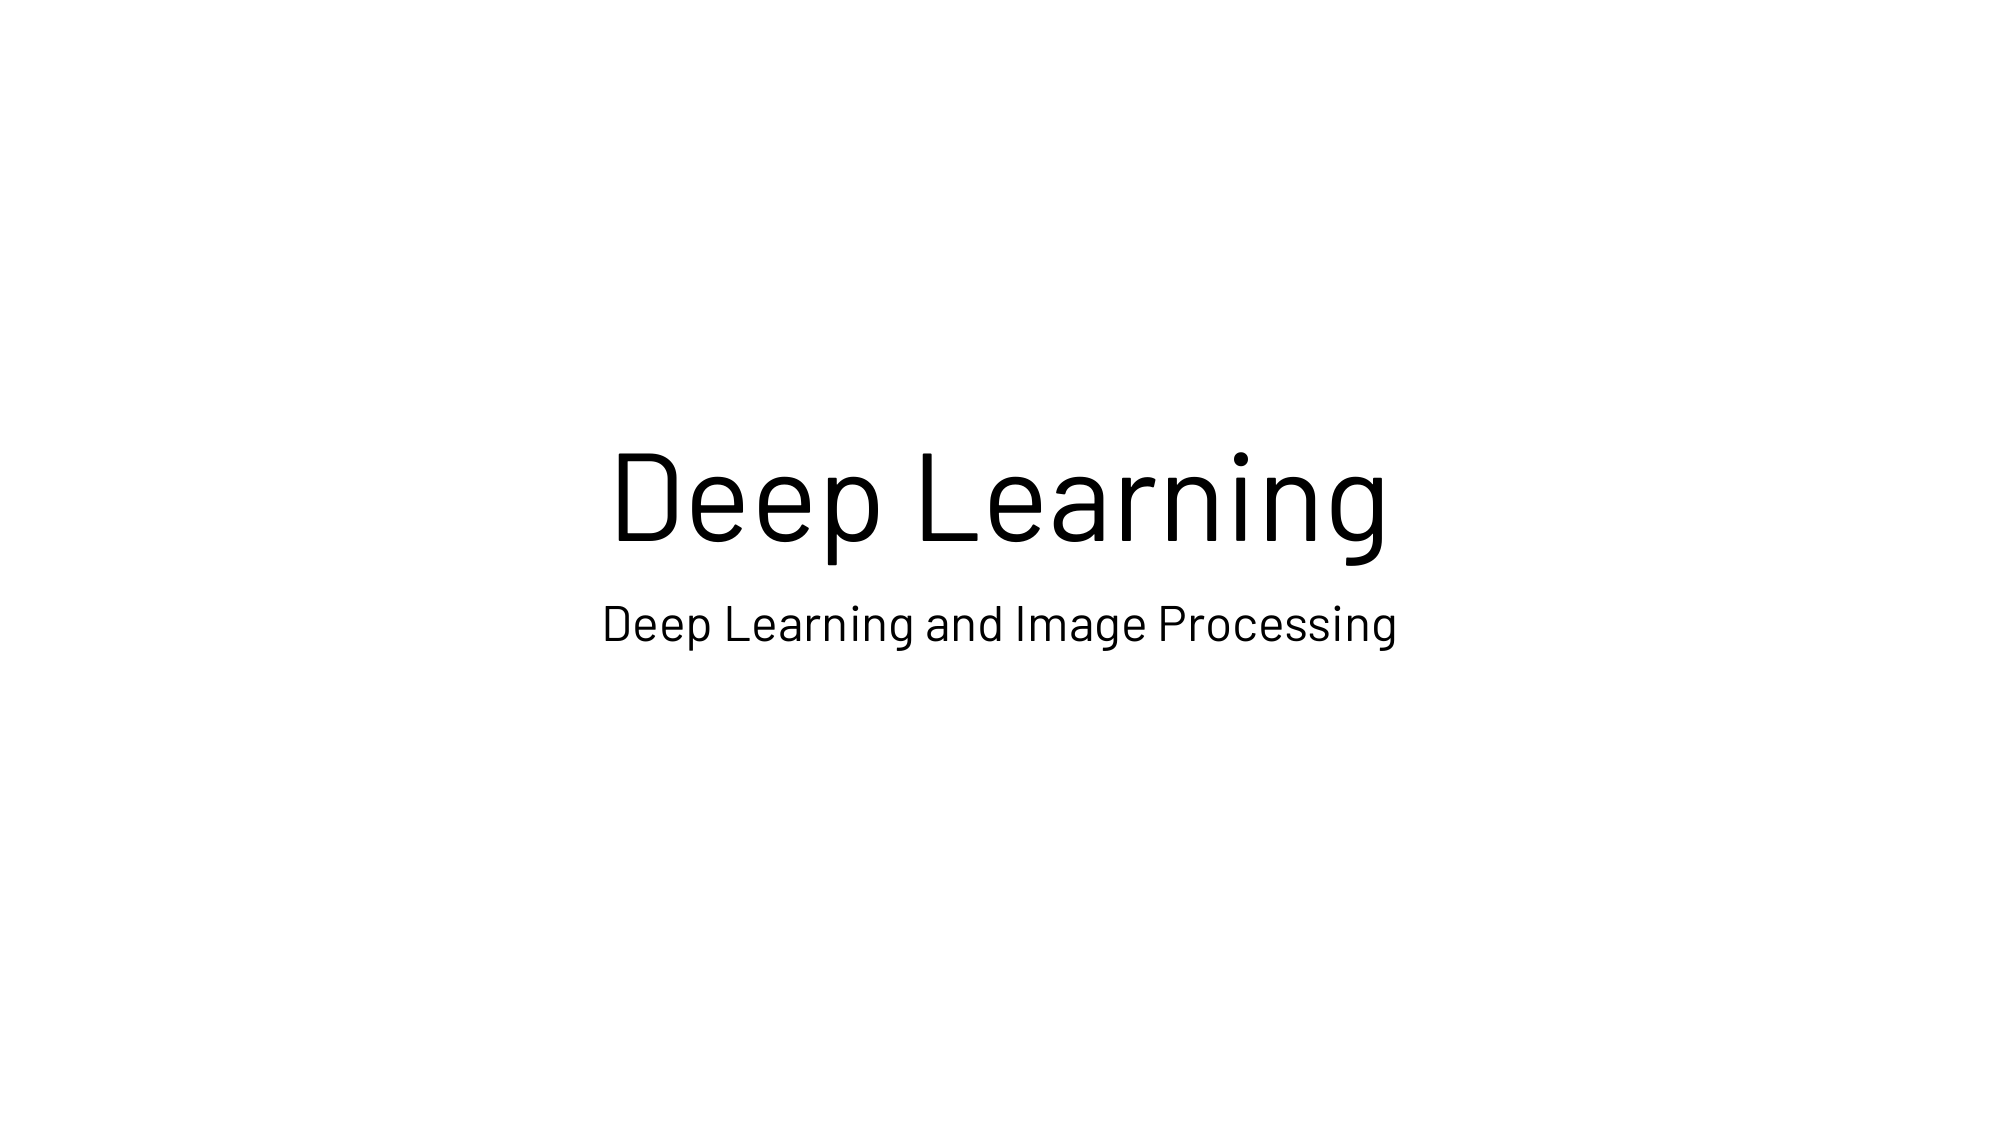

# Deep Learning
Deep Learning and Image Processing